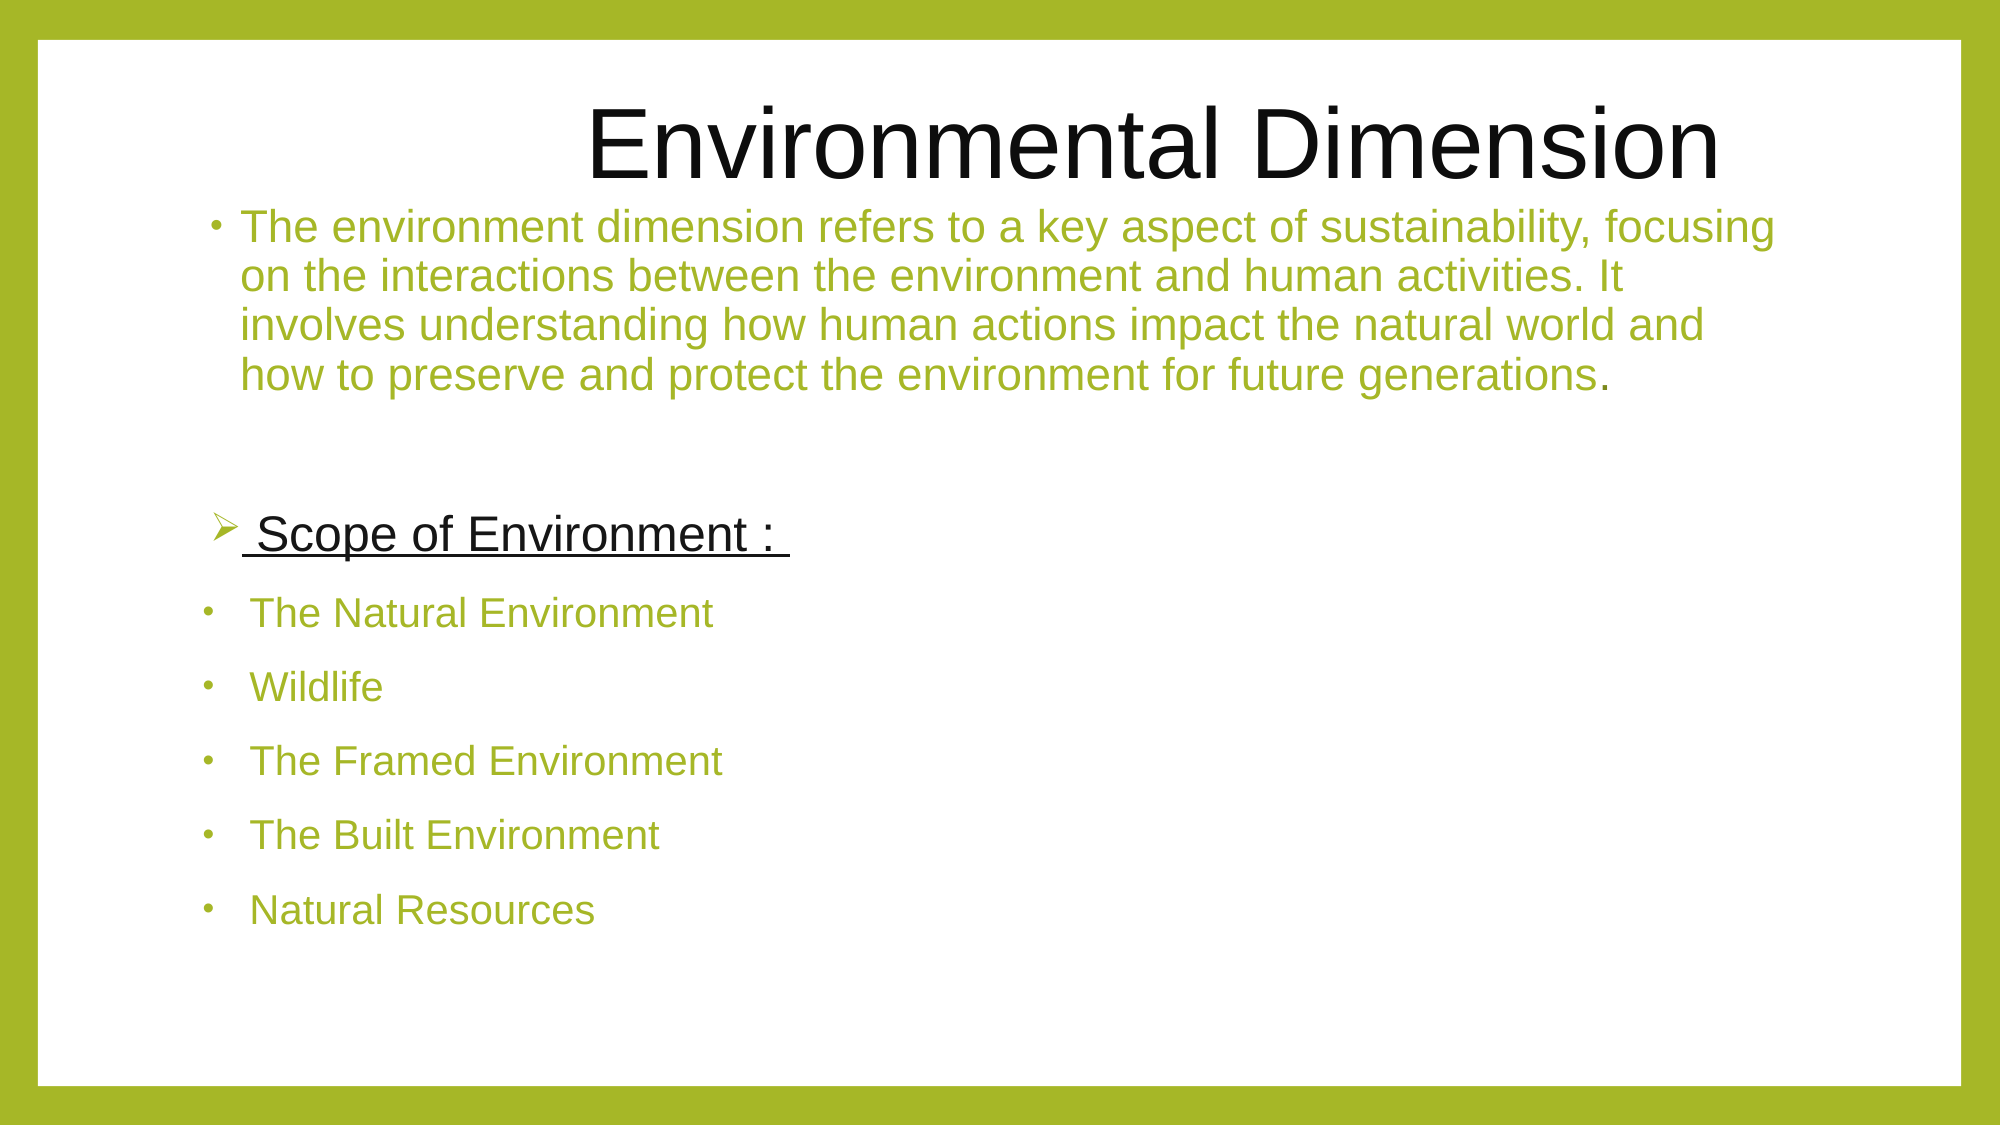

# Environmental Dimension
The environment dimension refers to a key aspect of sustainability, focusing on the interactions between the environment and human activities. It involves understanding how human actions impact the natural world and how to preserve and protect the environment for future generations.

 Scope of Environment :
The Natural Environment
Wildlife
The Framed Environment
The Built Environment
Natural Resources